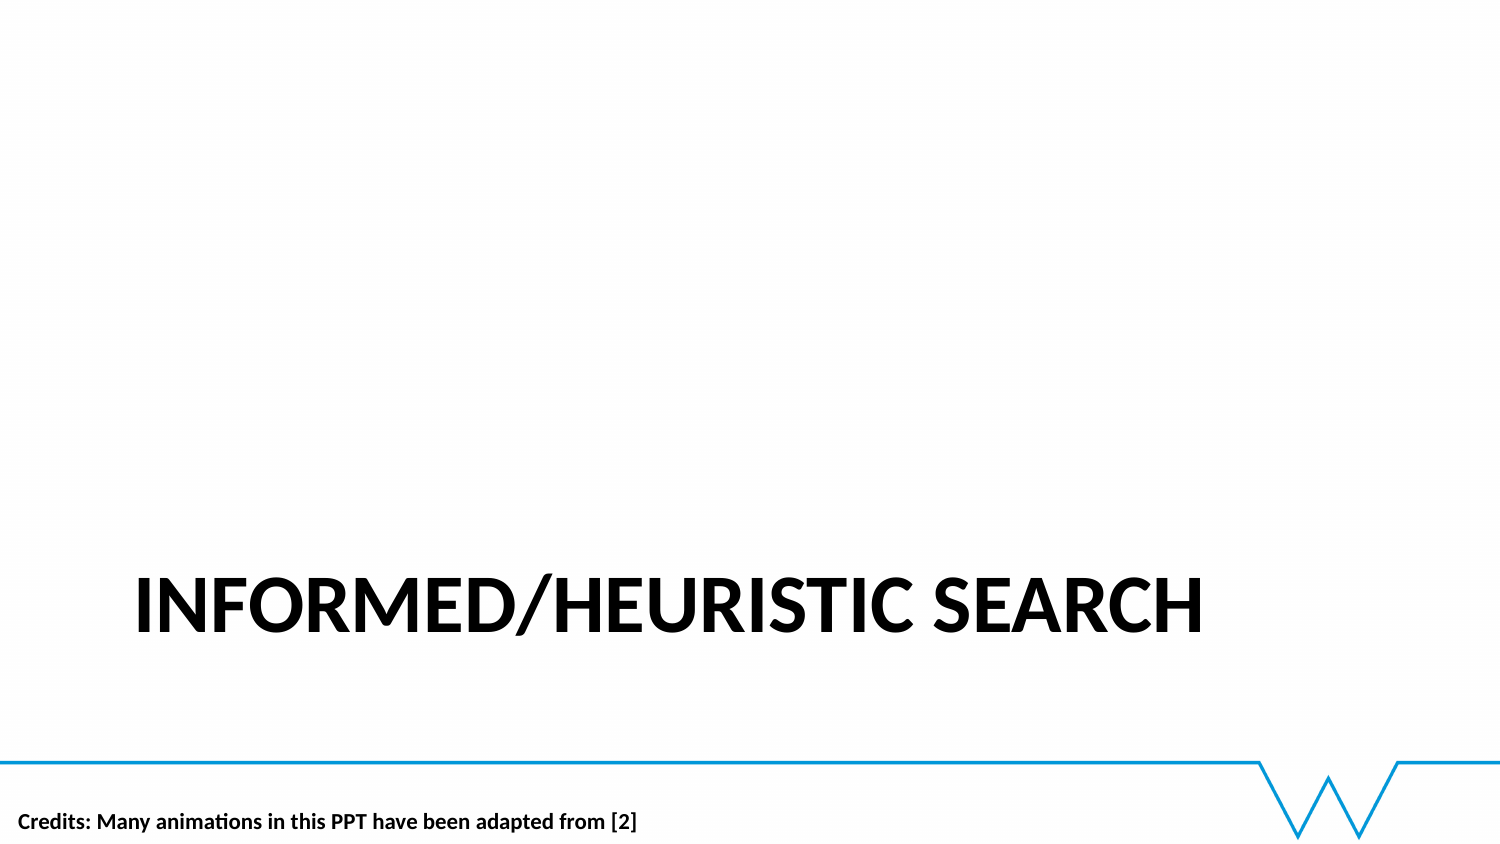

# informed/heuristic search
Credits: Many animations in this PPT have been adapted from [2]